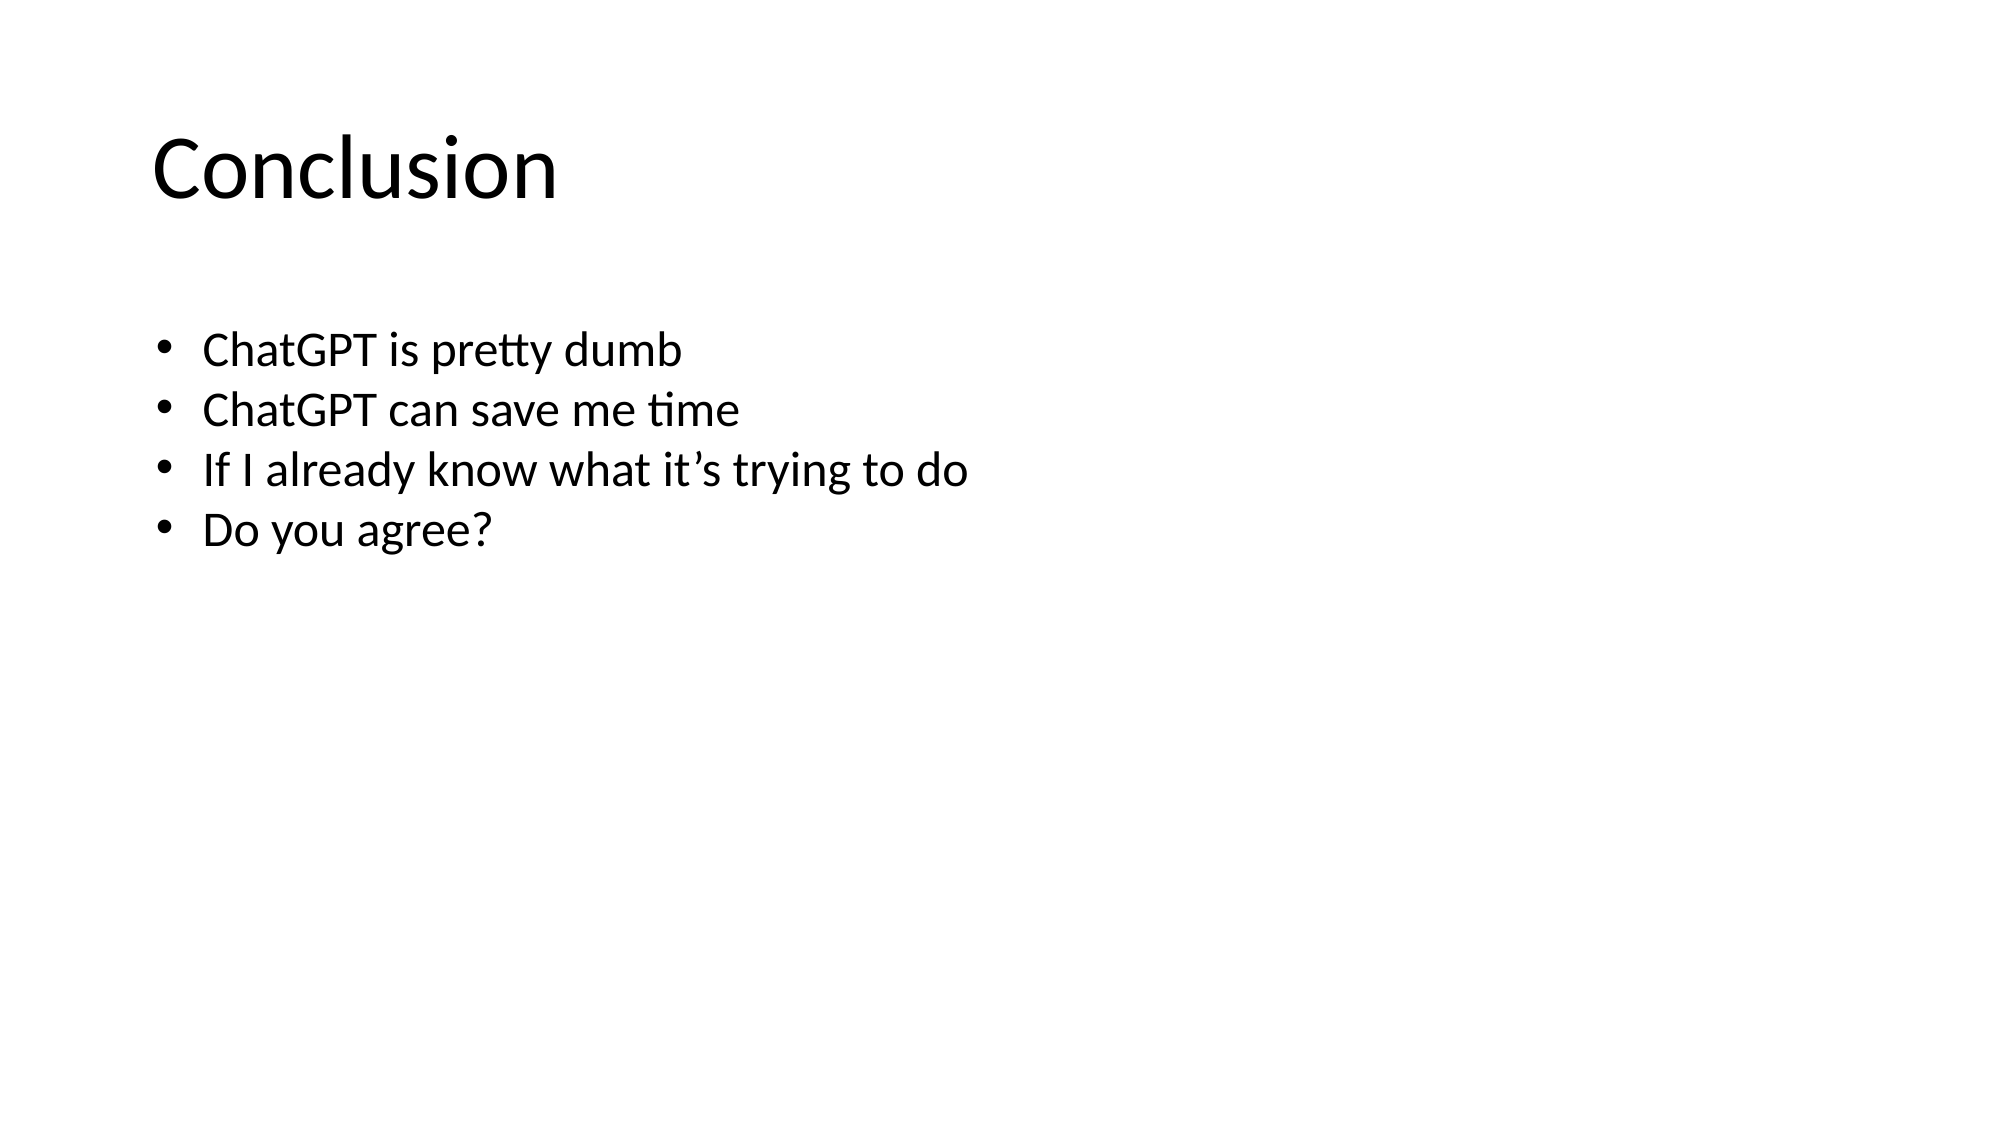

# Conclusion
ChatGPT is pretty dumb
ChatGPT can save me time
If I already know what it’s trying to do
Do you agree?